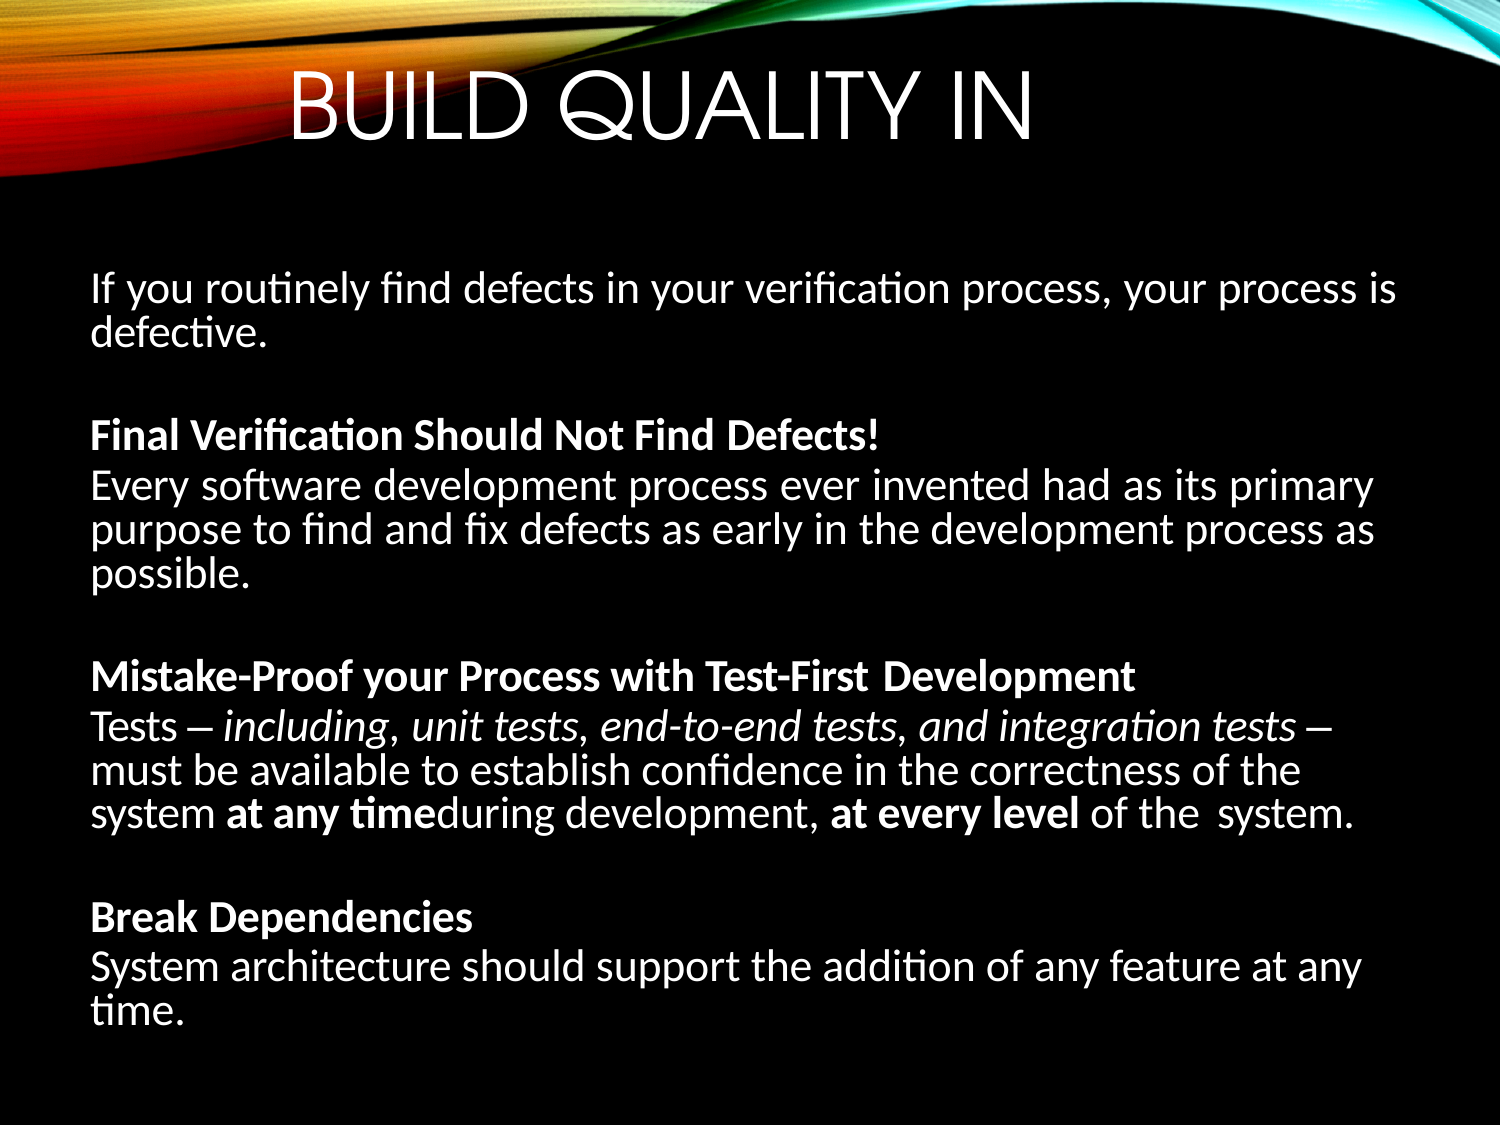

# Build Quality In
If you routinely find defects in your verification process, your process is  defective.

Final Verification Should Not Find Defects!
Every software development process ever invented had as its primary  purpose to find and fix defects as early in the development process as  possible.

Mistake-Proof your Process with Test-First Development
Tests – including, unit tests, end-to-end tests, and integration tests –  must be available to establish confidence in the correctness of the  system at any timeduring development, at every level of the system.

Break Dependencies
System architecture should support the addition of any feature at any  time.